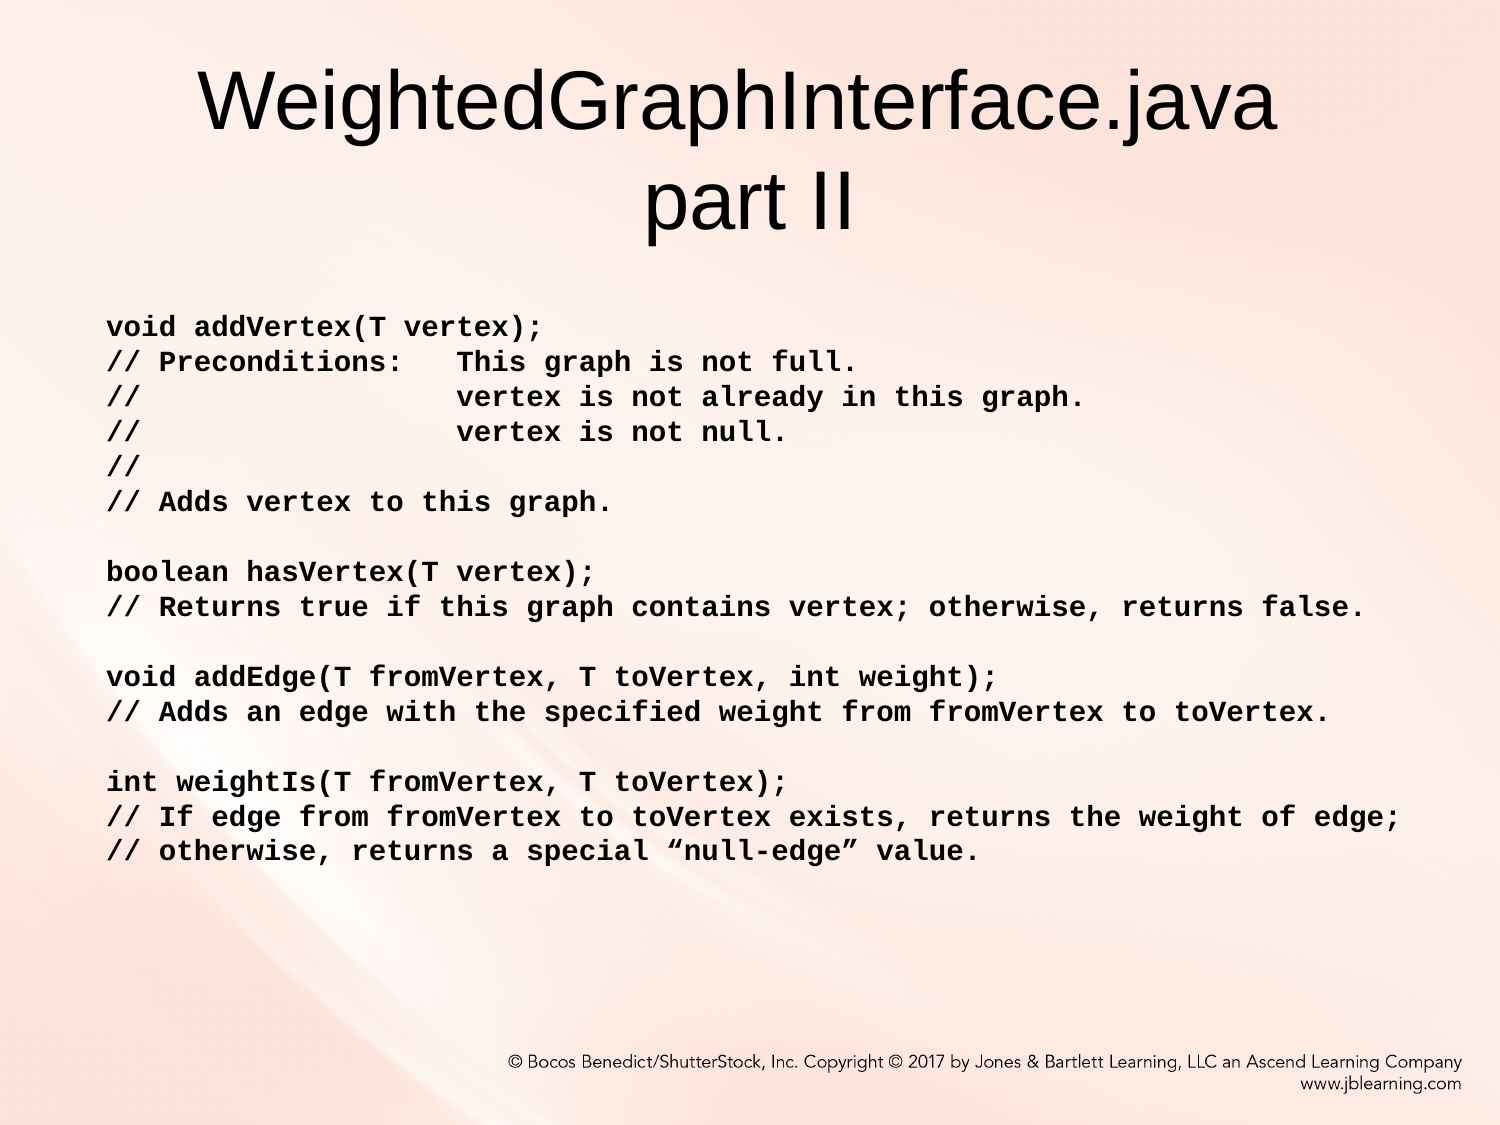

# WeightedGraphInterface.java part II
  void addVertex(T vertex);
  // Preconditions:   This graph is not full.
  //                  vertex is not already in this graph.
  //                  vertex is not null.
  //
  // Adds vertex to this graph.

  boolean hasVertex(T vertex);
  // Returns true if this graph contains vertex; otherwise, returns false.

  void addEdge(T fromVertex, T toVertex, int weight);
  // Adds an edge with the specified weight from fromVertex to toVertex.

  int weightIs(T fromVertex, T toVertex);
  // If edge from fromVertex to toVertex exists, returns the weight of edge;
  // otherwise, returns a special “null-edge” value.